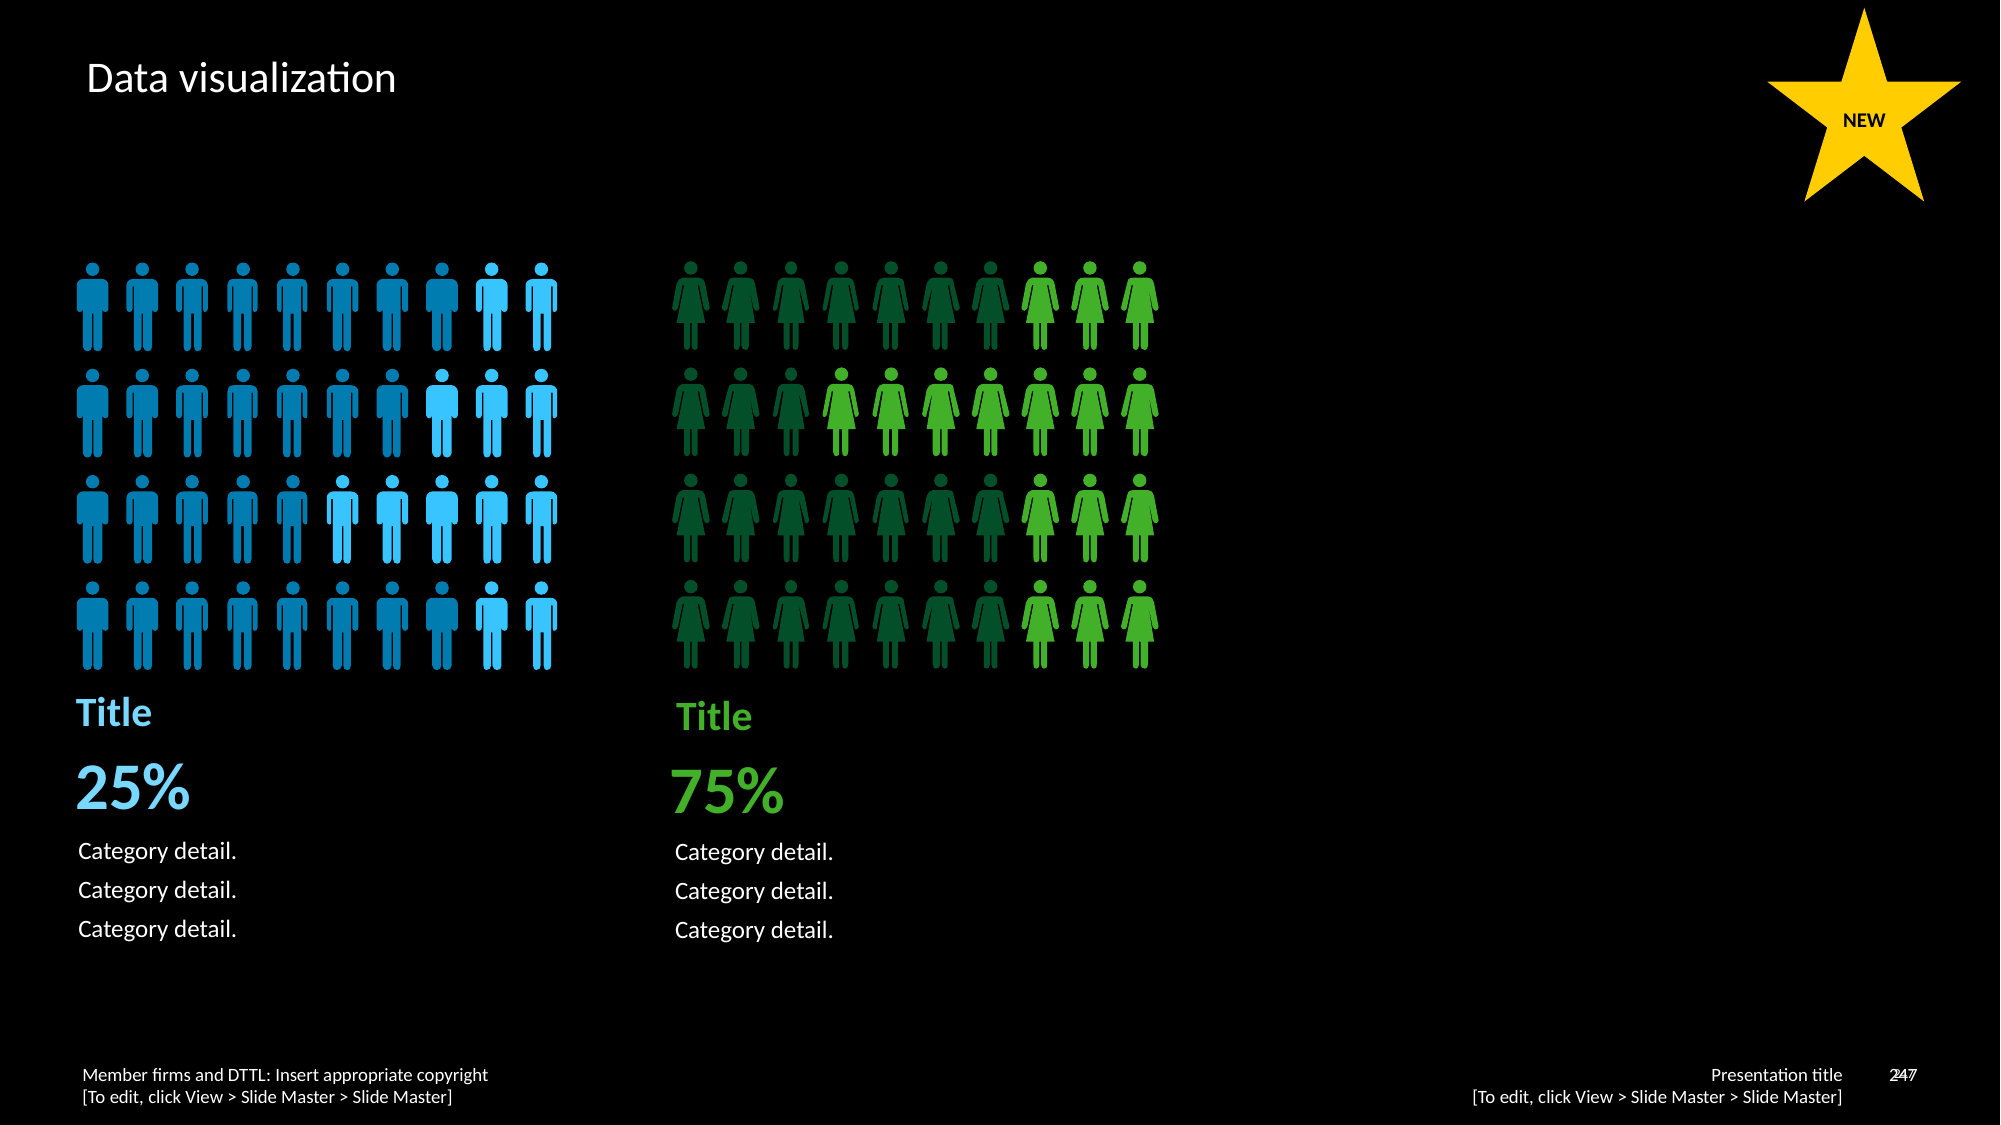

NEW
# Data visualization

Title
Title
25%
75%
Category detail.
Category detail.
Category detail.
Category detail.
Category detail.
Category detail.